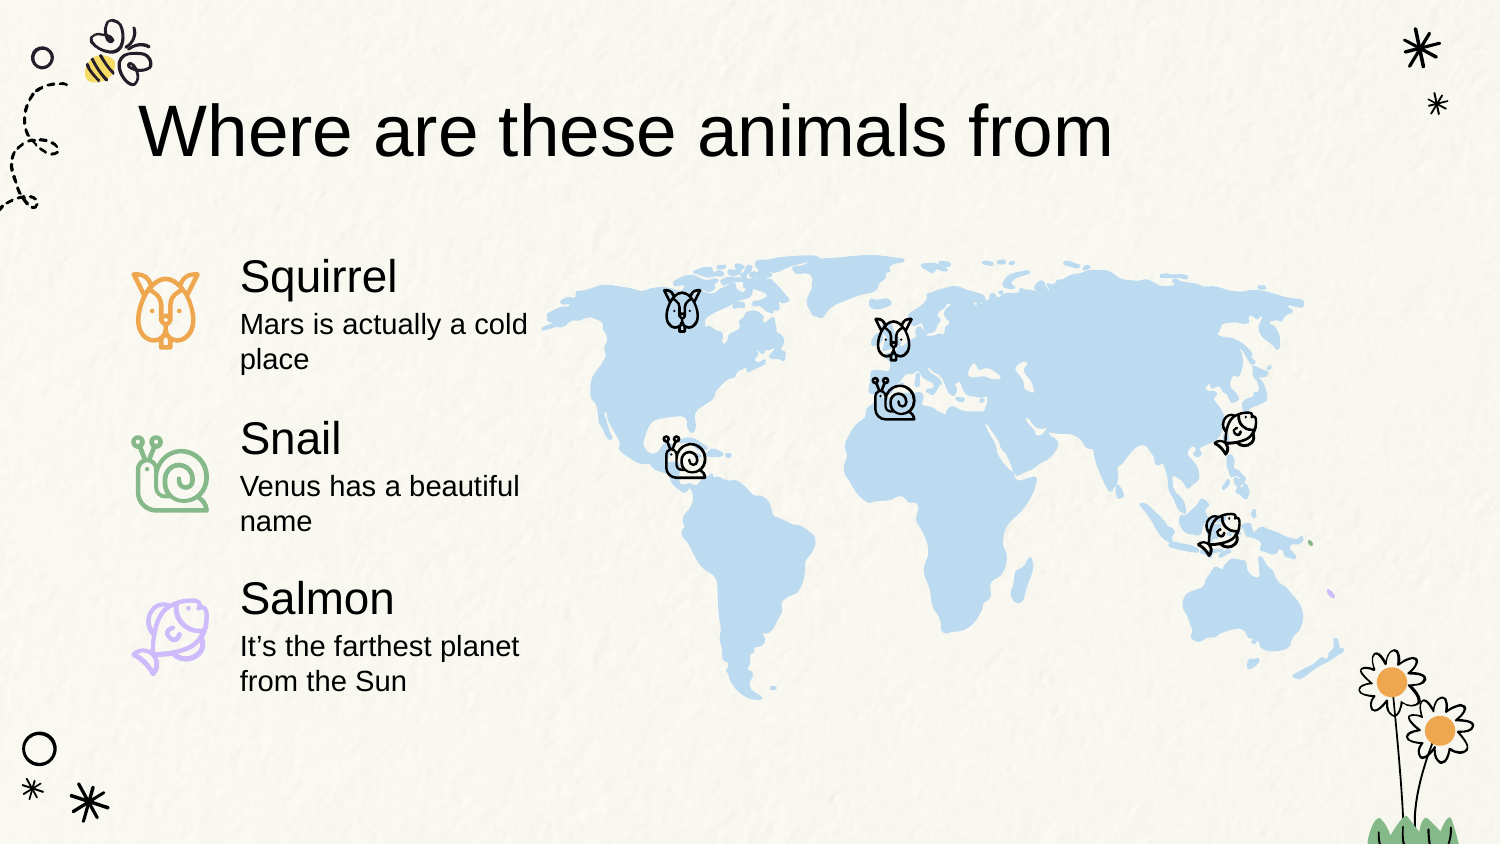

# Where are these animals from
Squirrel

Mars is actually a cold place

Snail

Venus has a beautiful name

Salmon

It’s the farthest planet from the Sun